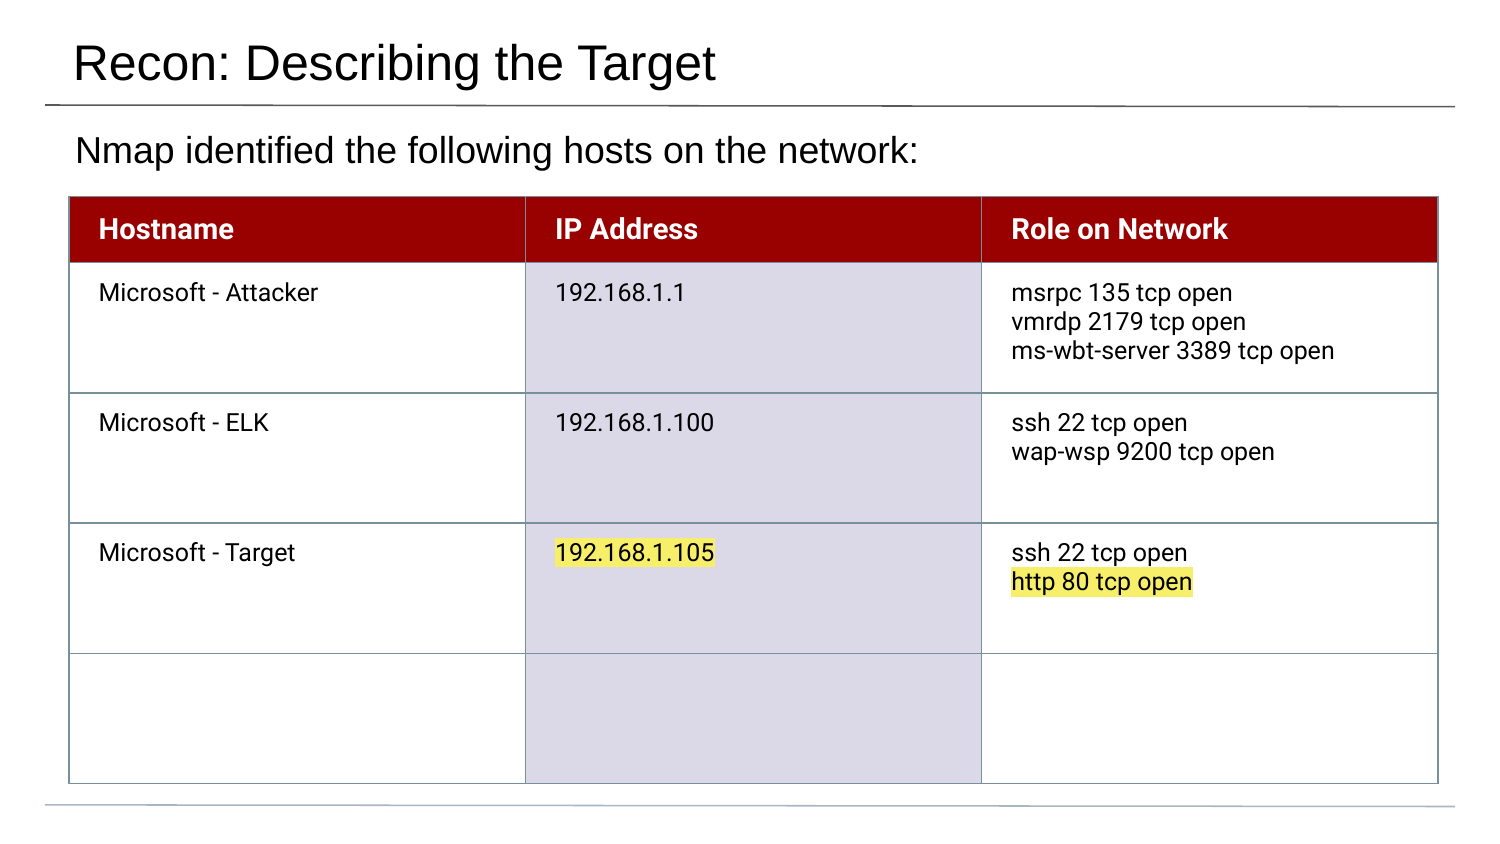

# Recon: Describing the Target
Nmap identified the following hosts on the network:
| Hostname | IP Address | Role on Network |
| --- | --- | --- |
| Microsoft - Attacker | 192.168.1.1 | msrpc 135 tcp open vmrdp 2179 tcp open ms-wbt-server 3389 tcp open |
| Microsoft - ELK | 192.168.1.100 | ssh 22 tcp open wap-wsp 9200 tcp open |
| Microsoft - Target | 192.168.1.105 | ssh 22 tcp open http 80 tcp open |
|  |  |  |